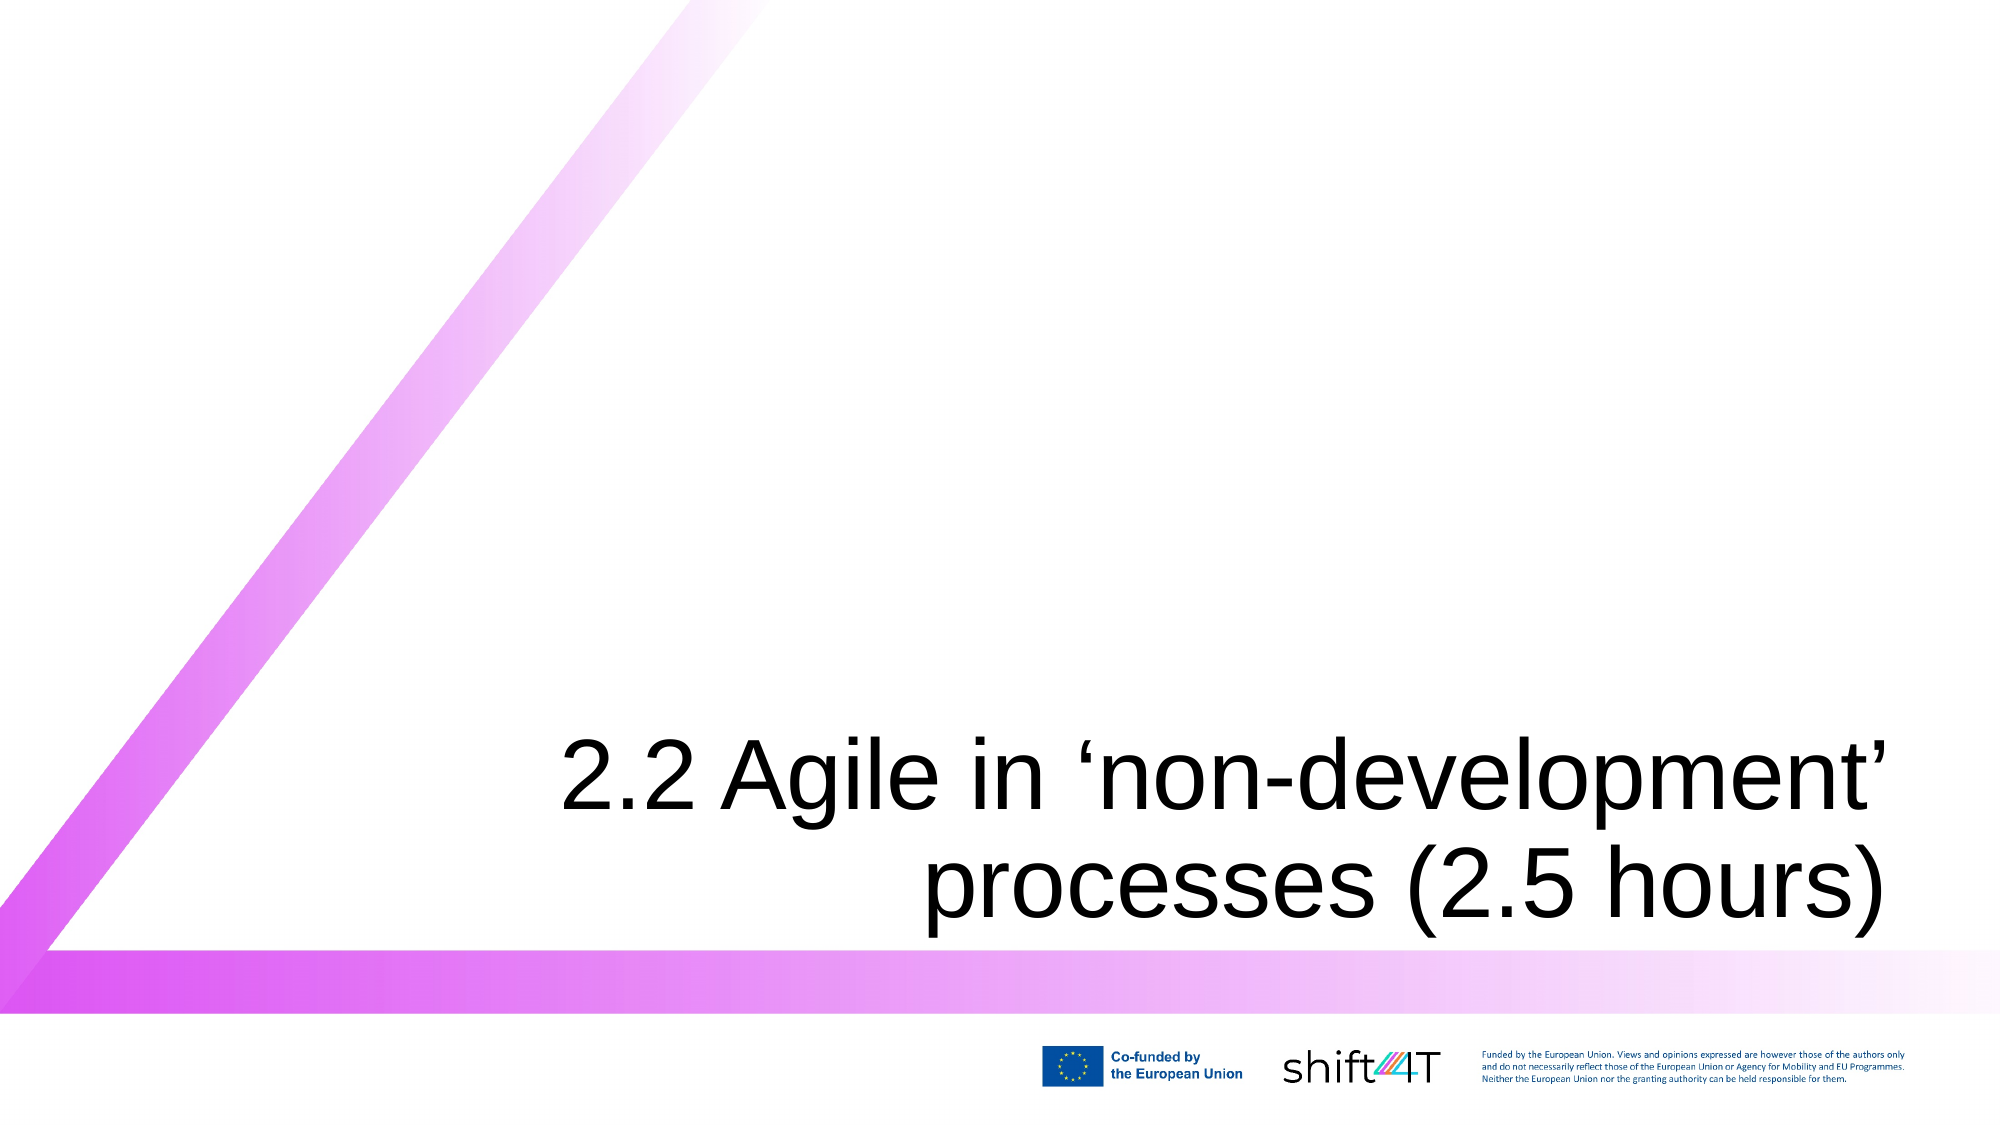

# 2.2 Agile in ‘non-development’ processes (2.5 hours)